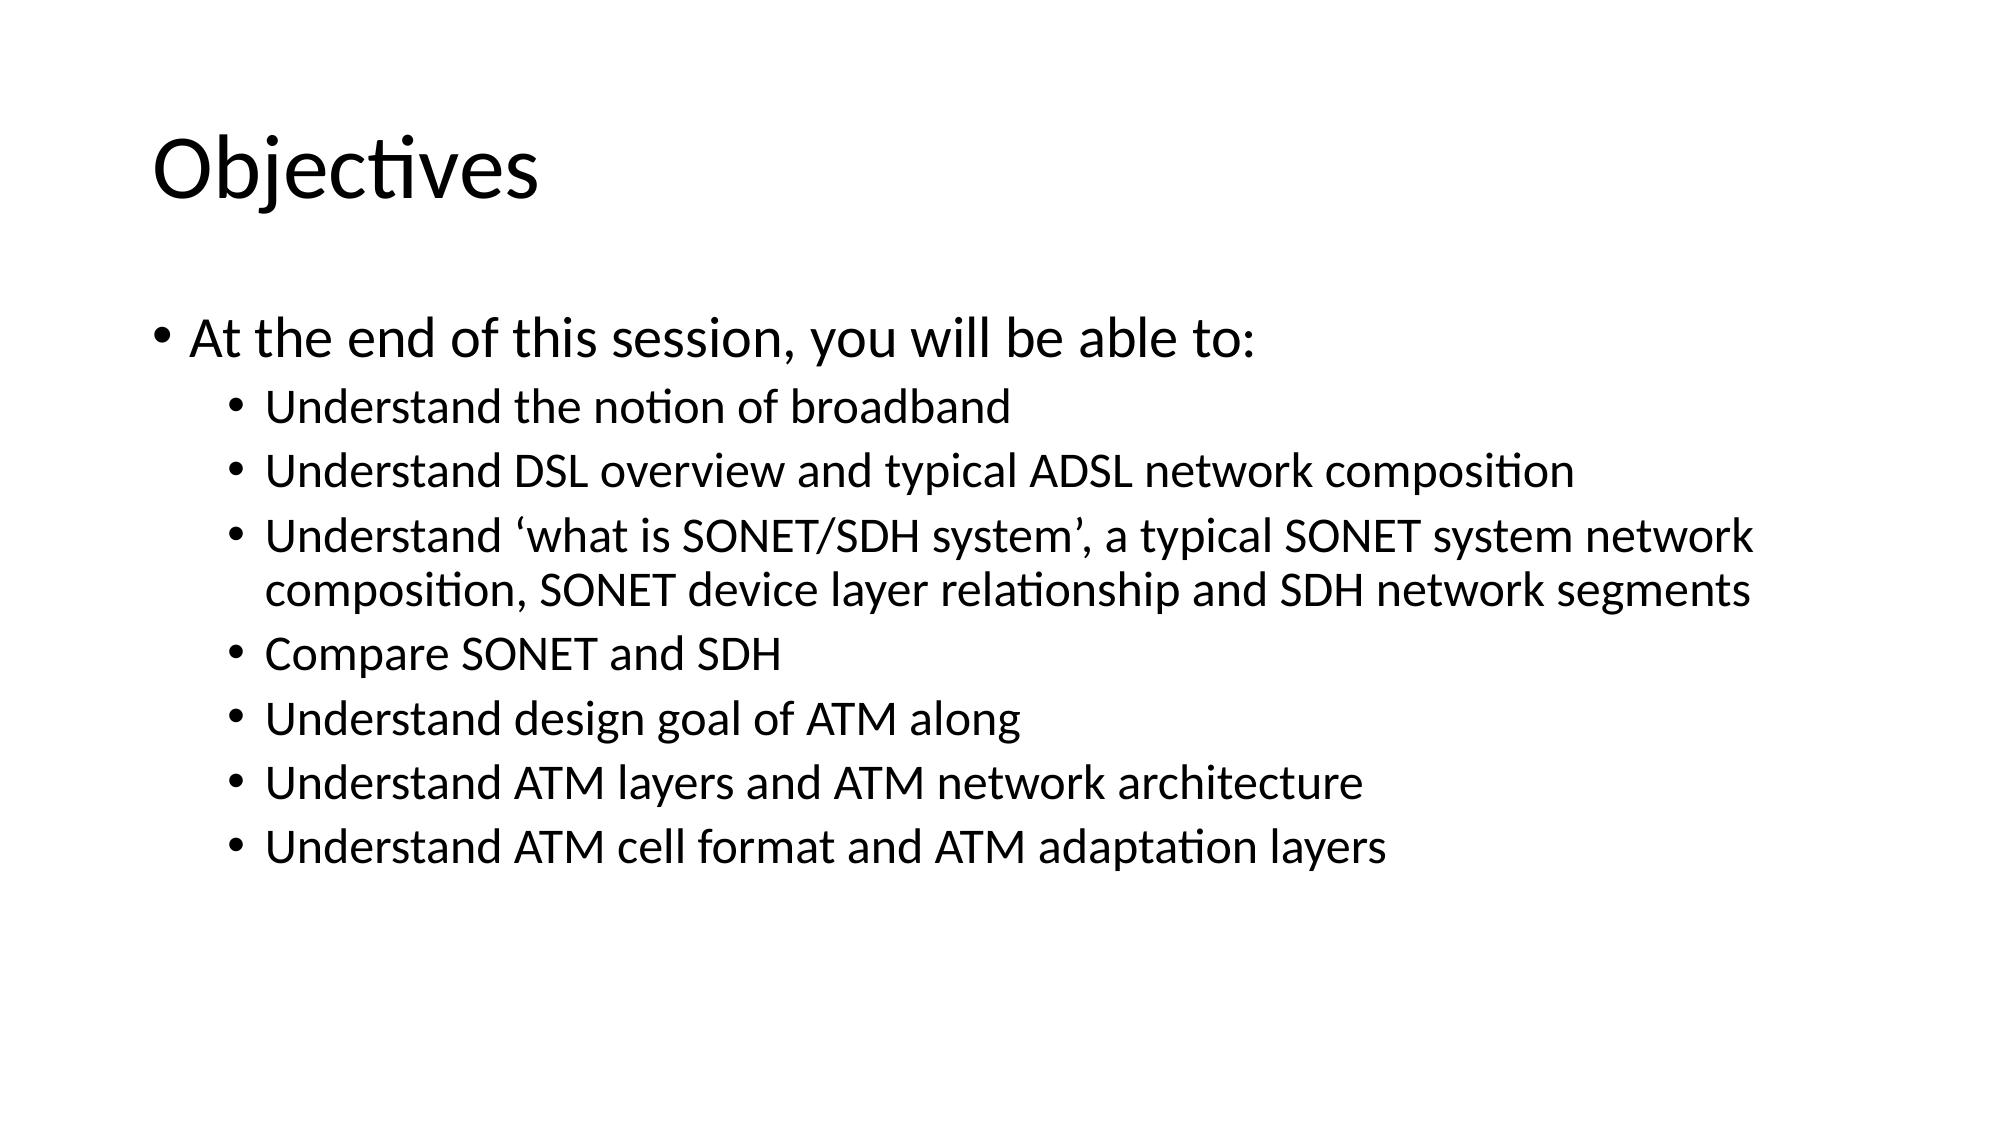

# Objectives
At the end of this session, you will be able to:
Understand the notion of broadband
Understand DSL overview and typical ADSL network composition
Understand ‘what is SONET/SDH system’, a typical SONET system network composition, SONET device layer relationship and SDH network segments
Compare SONET and SDH
Understand design goal of ATM along
Understand ATM layers and ATM network architecture
Understand ATM cell format and ATM adaptation layers

CONFIDENTIAL© Copyright 2008 Tech Mahindra Limited
191